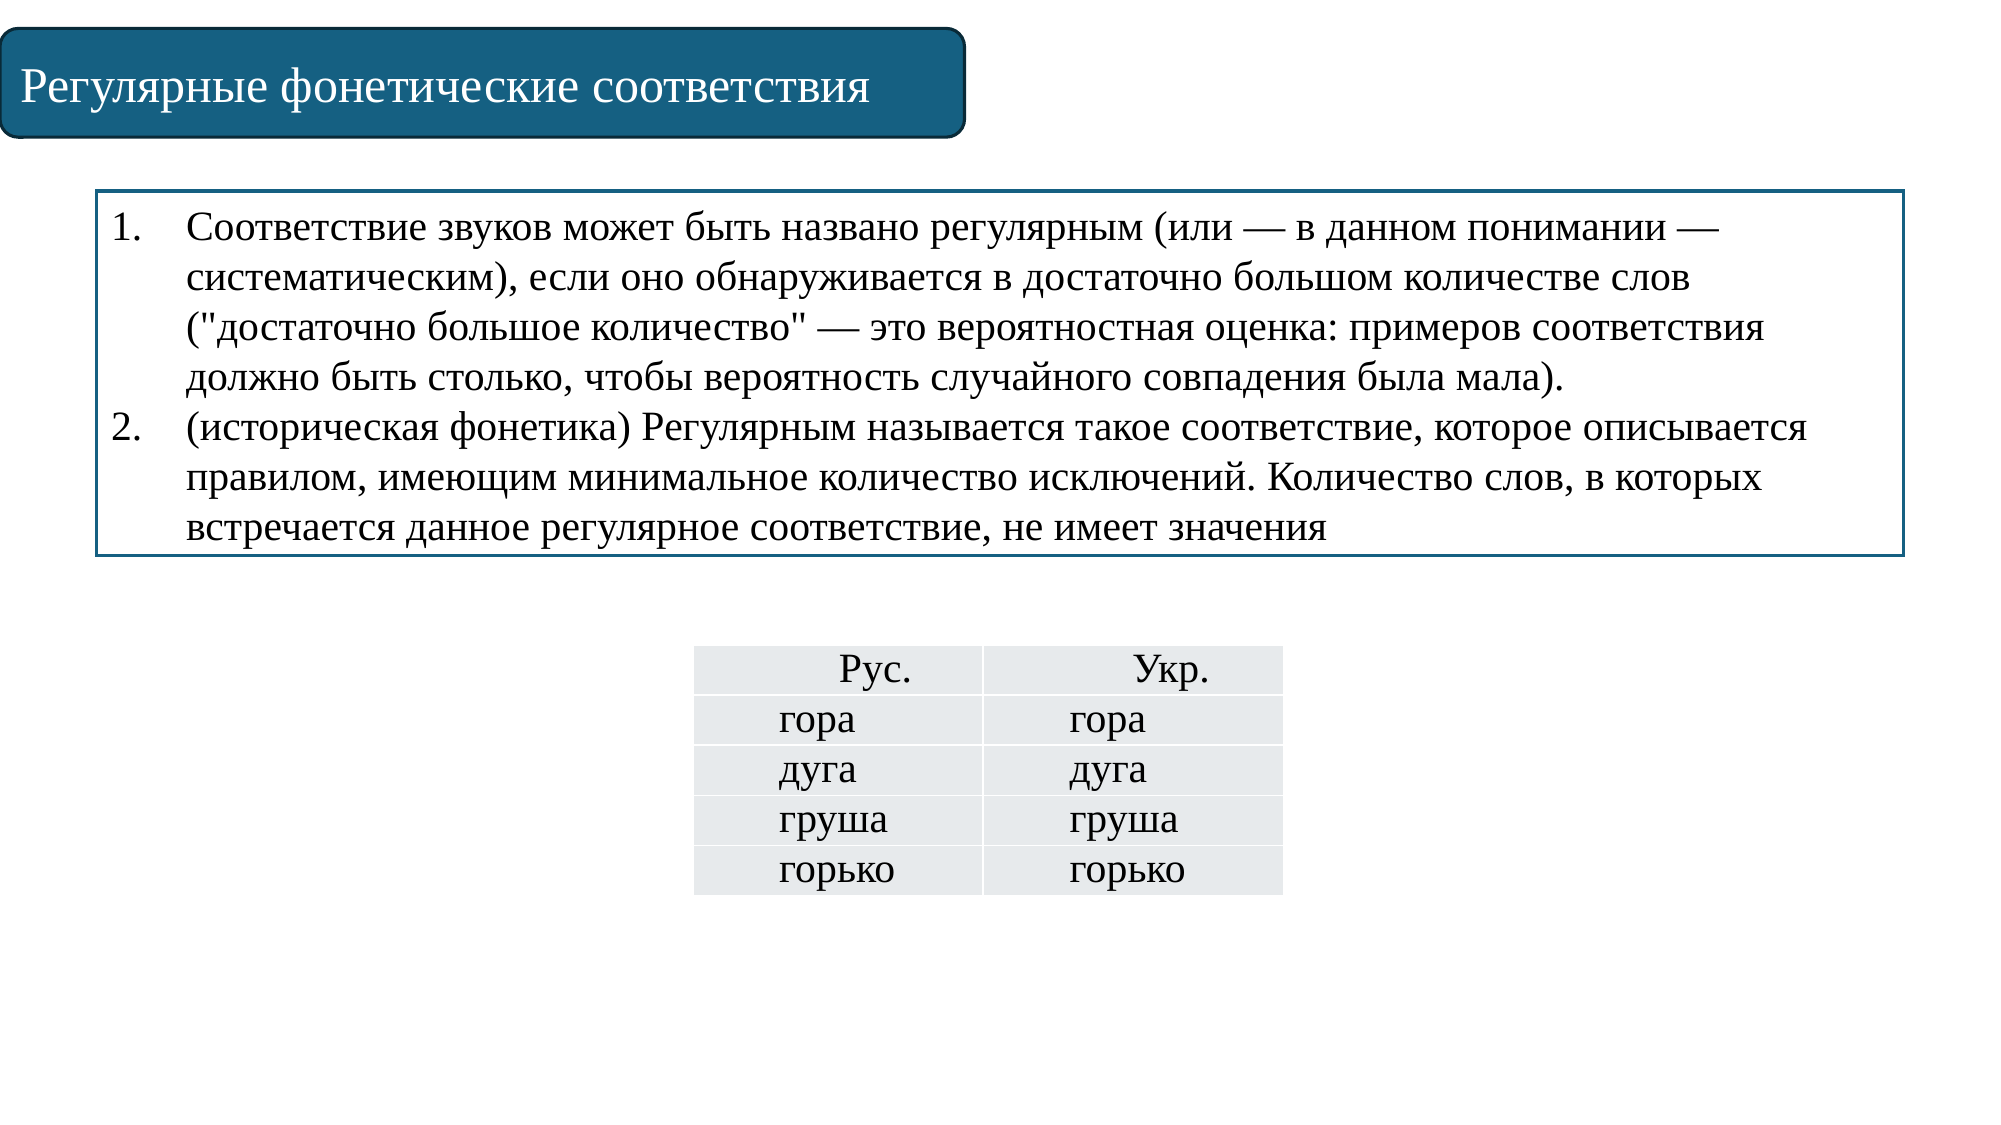

Регулярные фонетические соответствия
Соответствие звуков может быть названо регулярным (или — в данном понимании — систематическим), если оно обнаруживается в достаточно большом количестве слов ("достаточно большое количество" — это вероятностная оценка: примеров соответствия должно быть столько, чтобы вероятность случайного совпадения была мала).
(историческая фонетика) Регулярным называется такое соответствие, которое описывается правилом, имеющим минимальное количество исключений. Количество слов, в которых встречается данное регулярное соответствие, не имеет значения
| Рус. | Укр. |
| --- | --- |
| гора | гора |
| дуга | дуга |
| груша | груша |
| горько | горько |